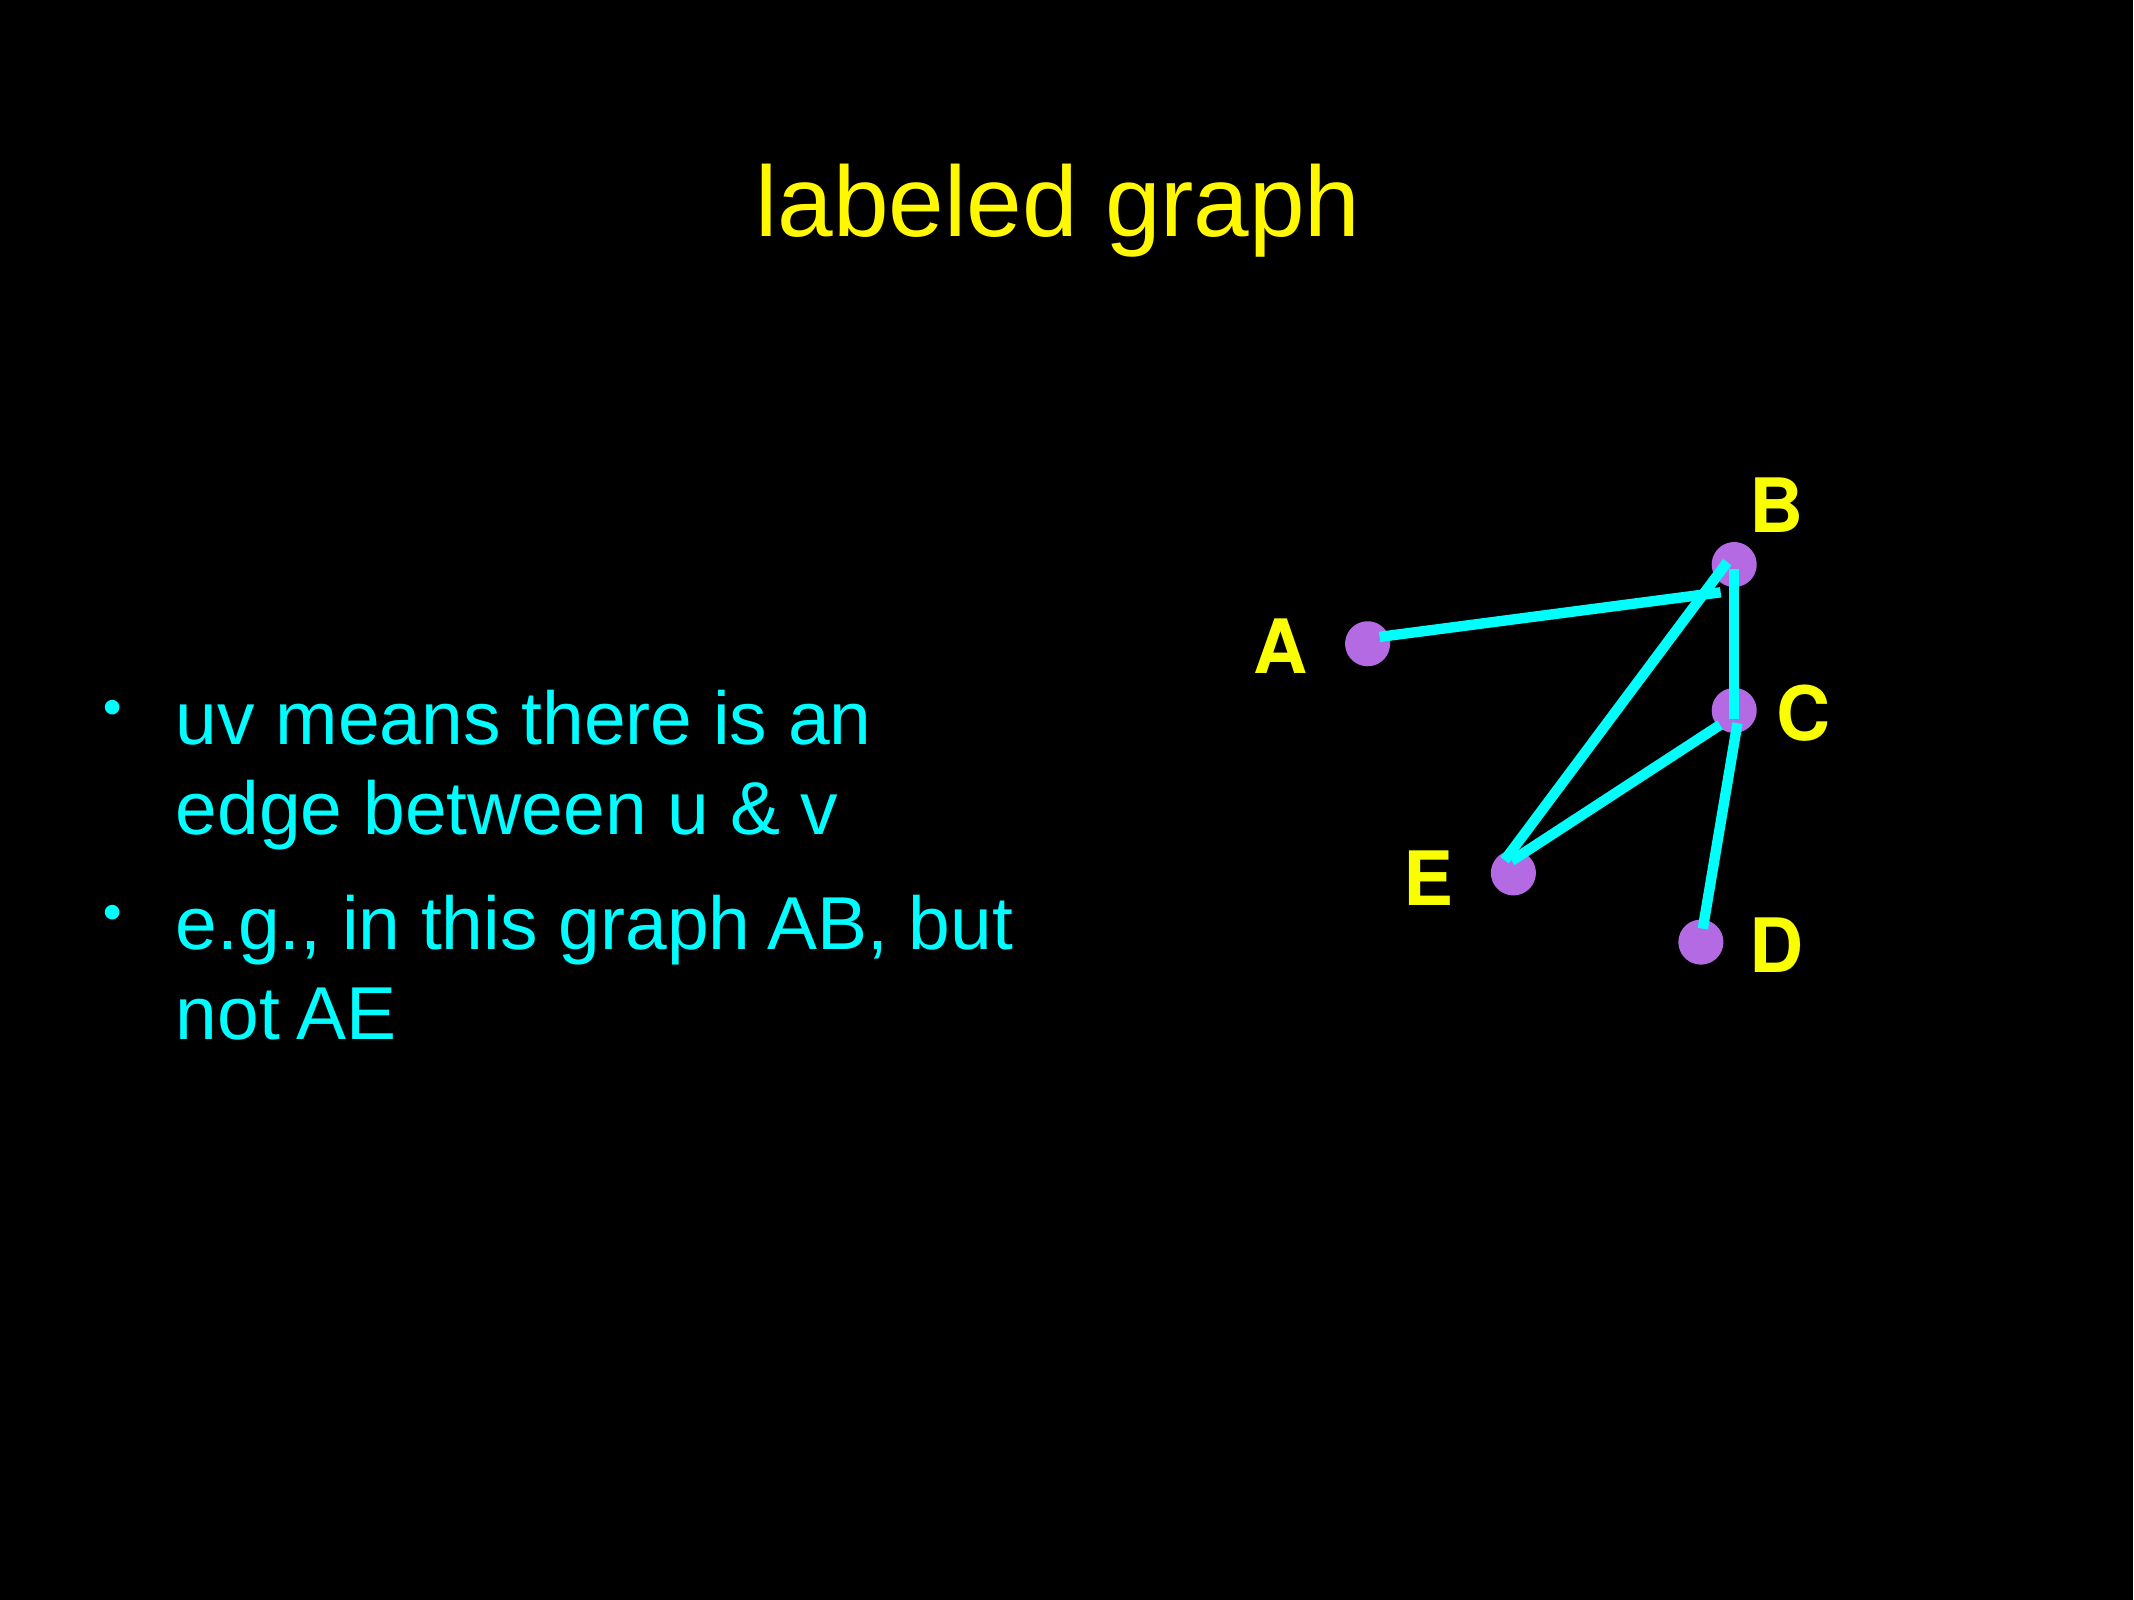

labeled graph
B

A

uv means there is an edge between u & v
e.g., in this graph AB, but not AE

C

E

D